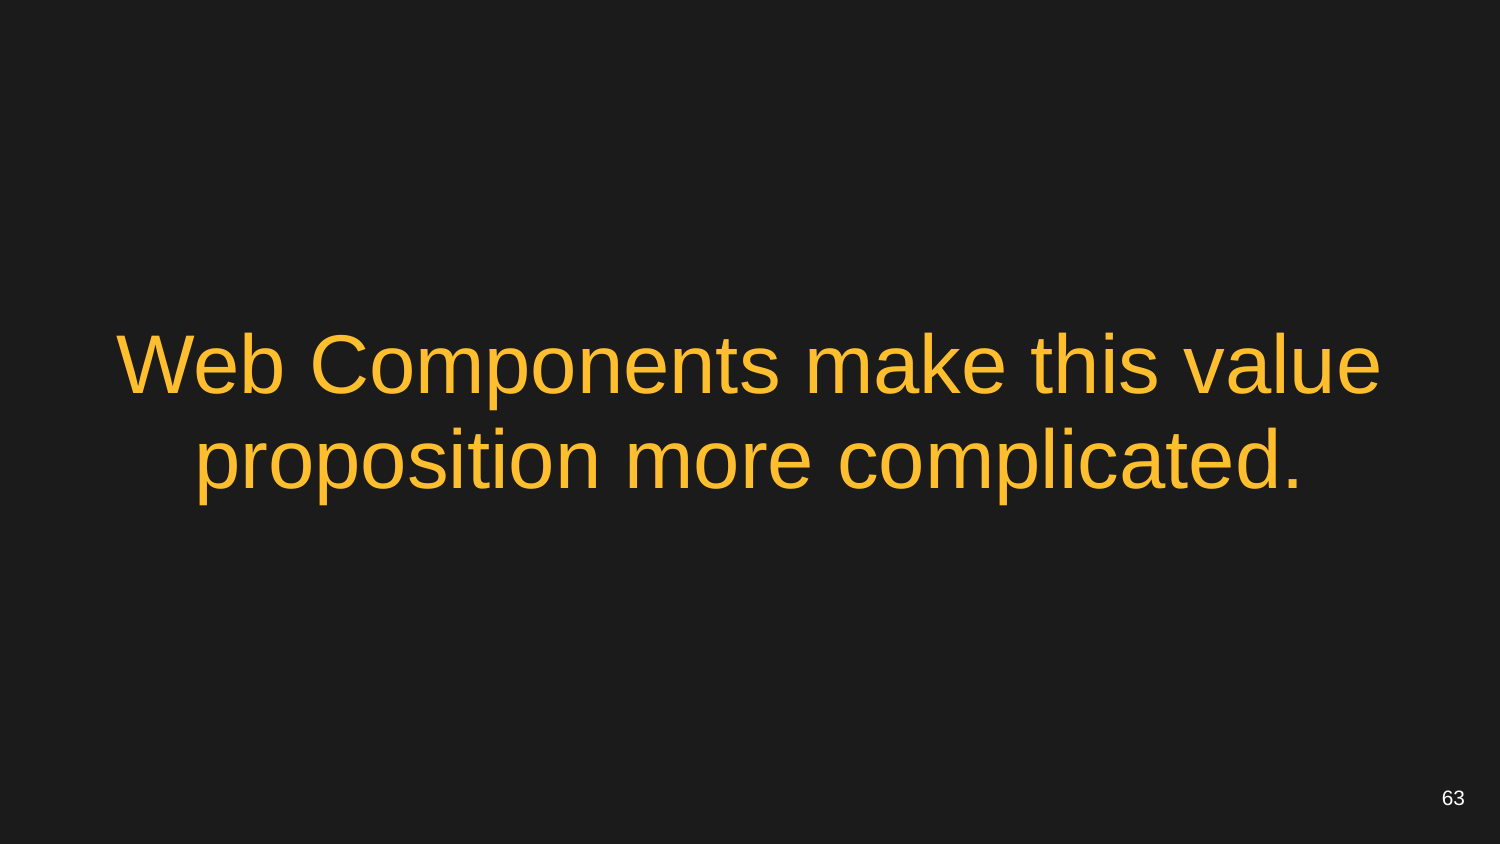

# Web Components make this value proposition more complicated.
63